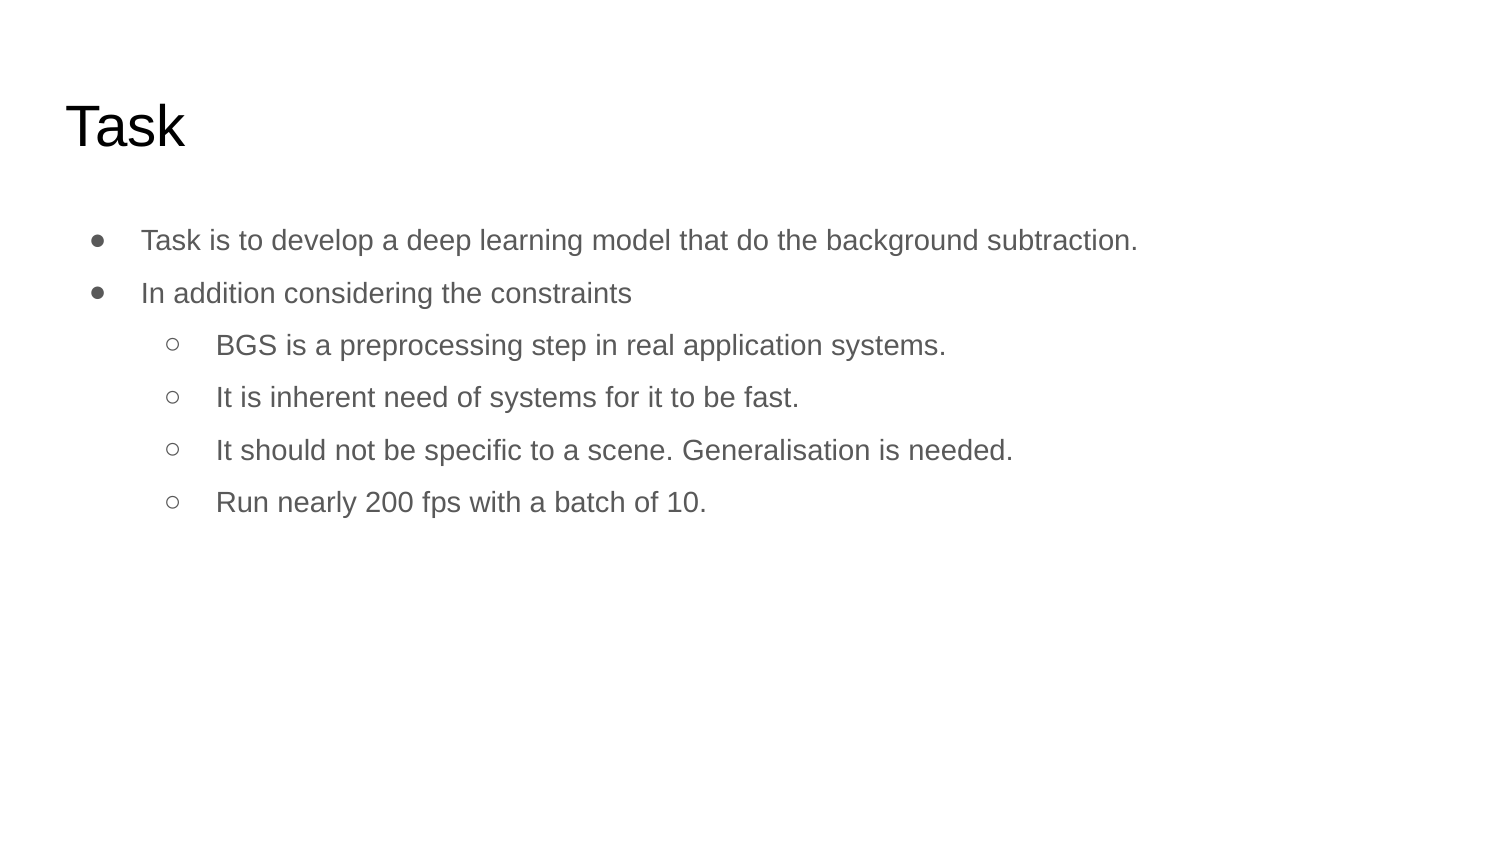

Task
Task is to develop a deep learning model that do the background subtraction.
In addition considering the constraints
BGS is a preprocessing step in real application systems.
It is inherent need of systems for it to be fast.
It should not be specific to a scene. Generalisation is needed.
Run nearly 200 fps with a batch of 10.